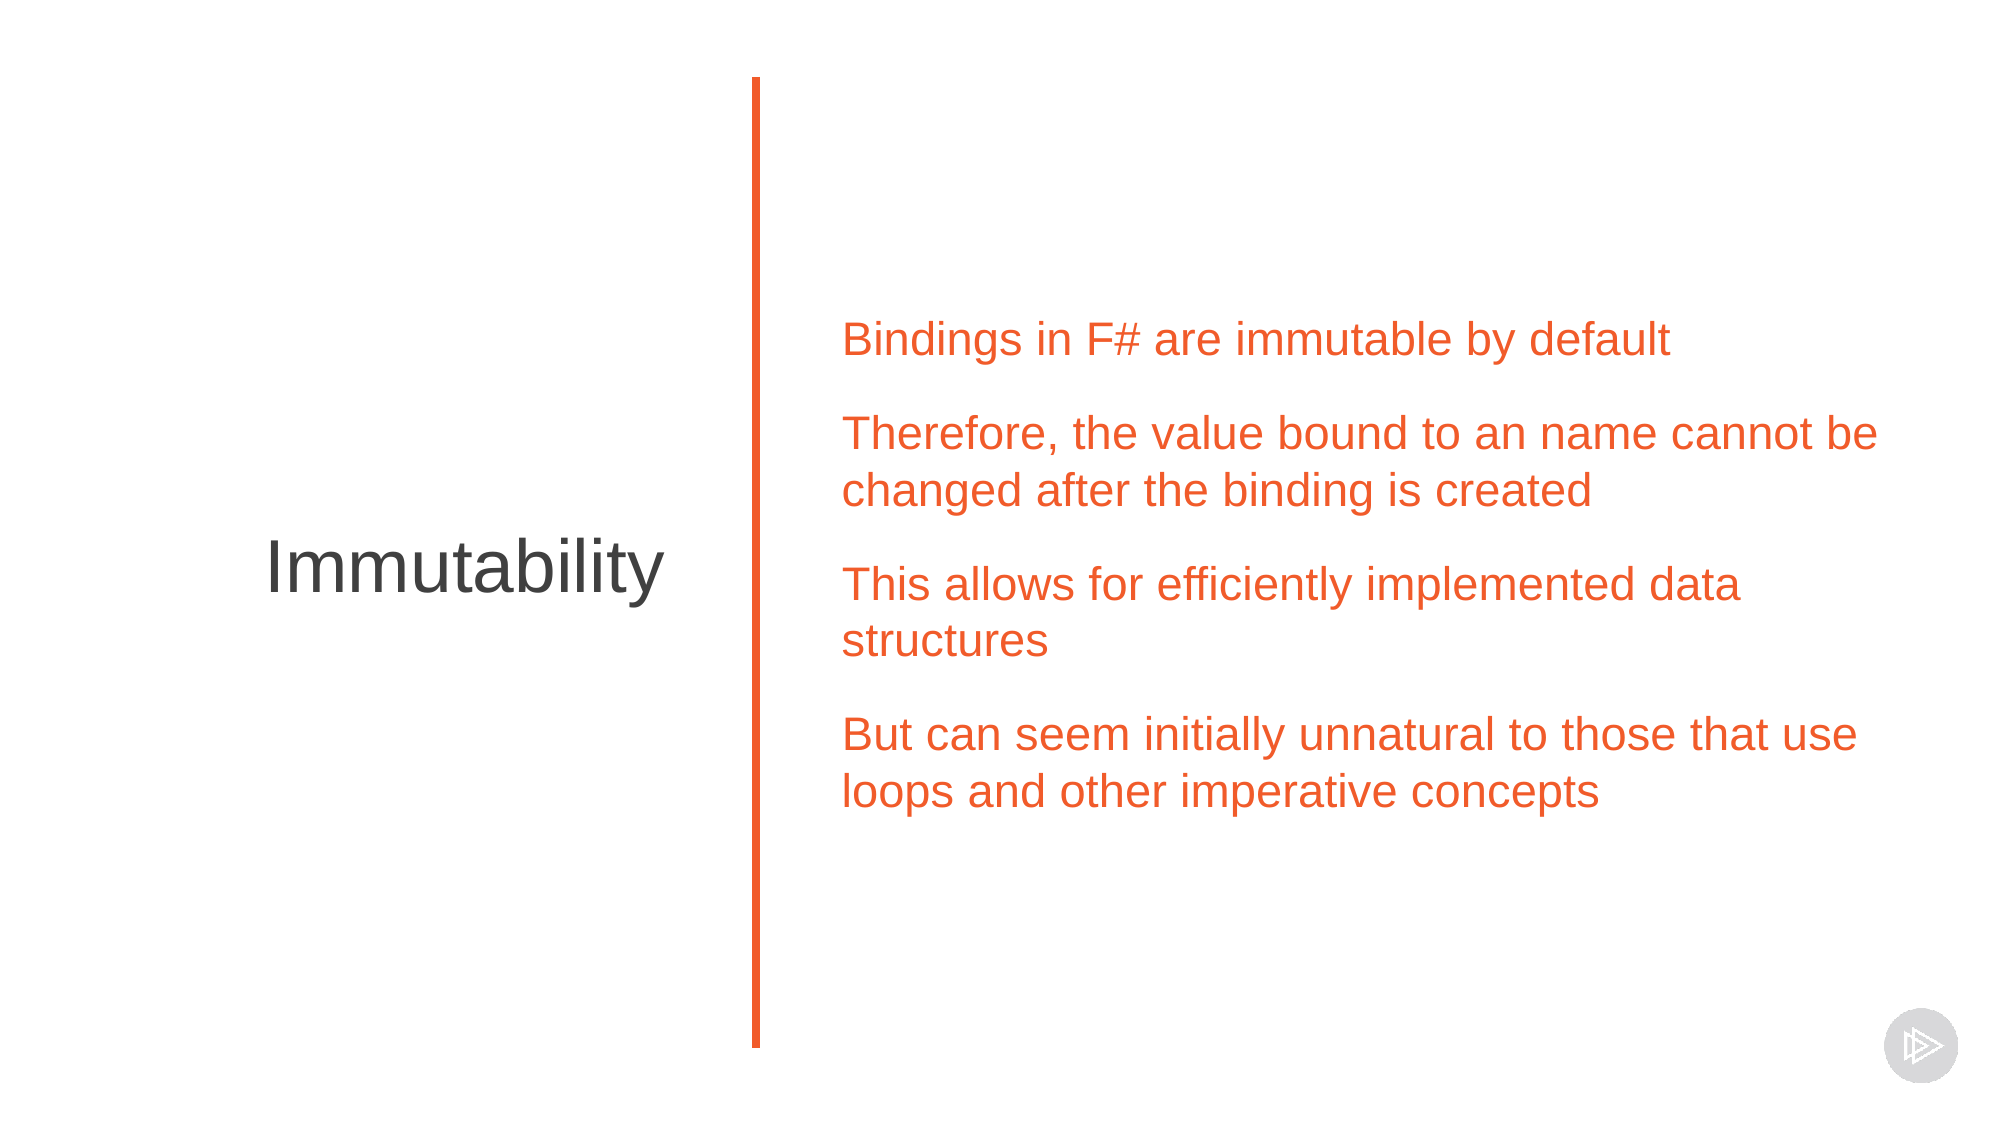

Immutability
Bindings in F# are immutable by default
Therefore, the value bound to an name cannot be changed after the binding is created
This allows for efficiently implemented data structures
But can seem initially unnatural to those that use loops and other imperative concepts